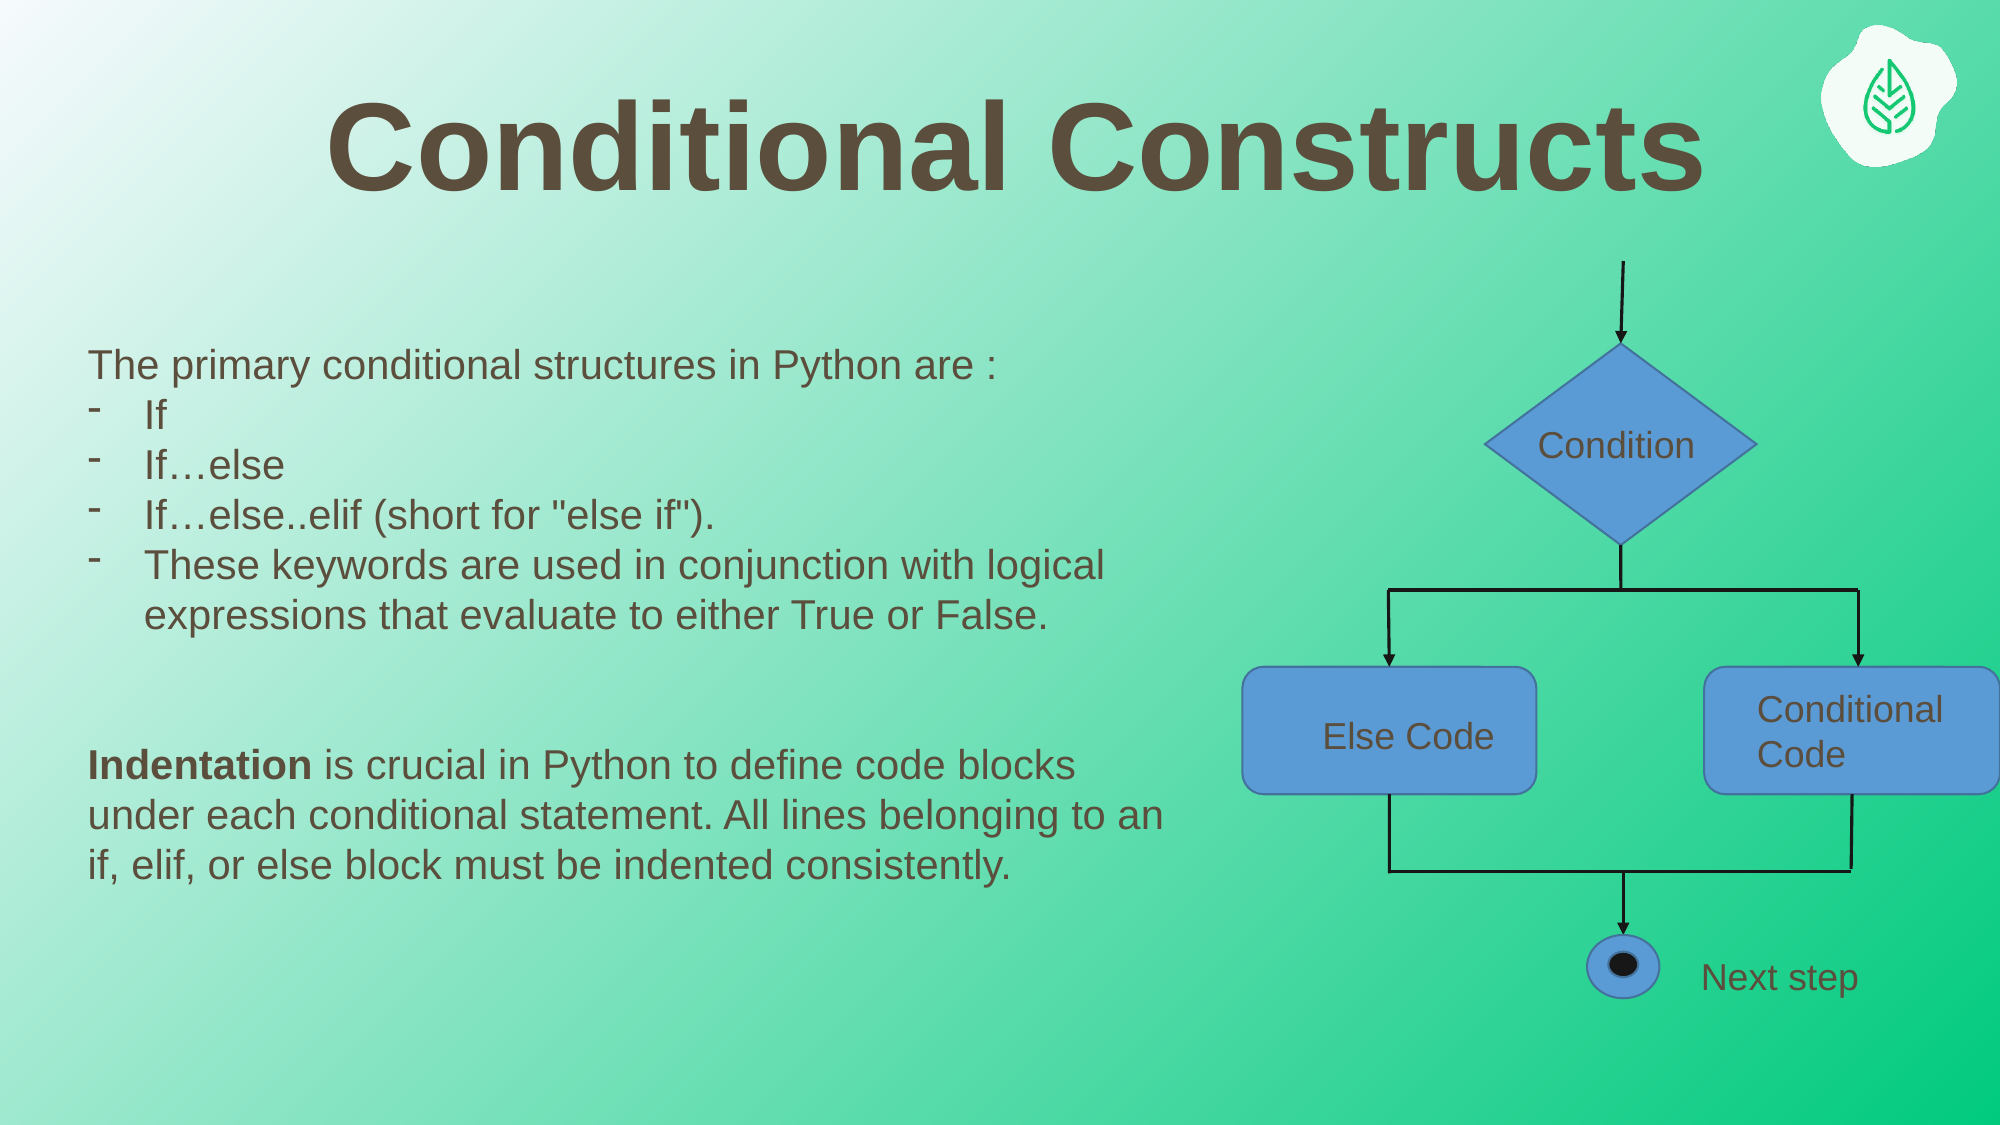

# Conditional Constructs
The primary conditional structures in Python are :
If
If…else
If…else..elif (short for "else if").
These keywords are used in conjunction with logical expressions that evaluate to either True or False.

Indentation is crucial in Python to define code blocks under each conditional statement. All lines belonging to an if, elif, or else block must be indented consistently.

Condition

Conditional Code
Else Code

Next step